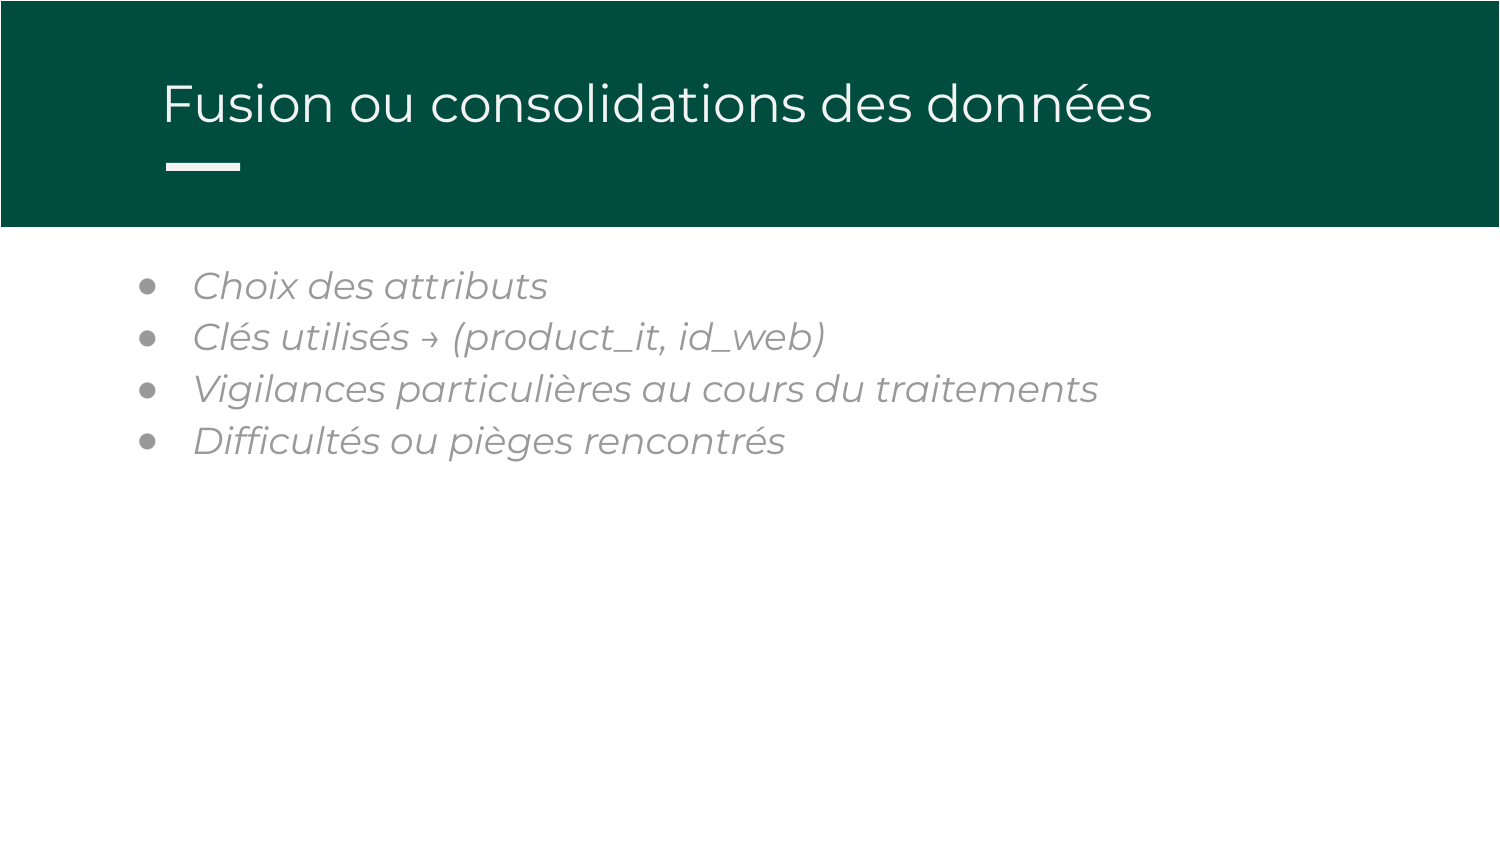

Fusion ou consolidations des données

# Choix des attributs
Clés utilisés → (product_it, id_web)
Vigilances particulières au cours du traitements
Difficultés ou pièges rencontrés